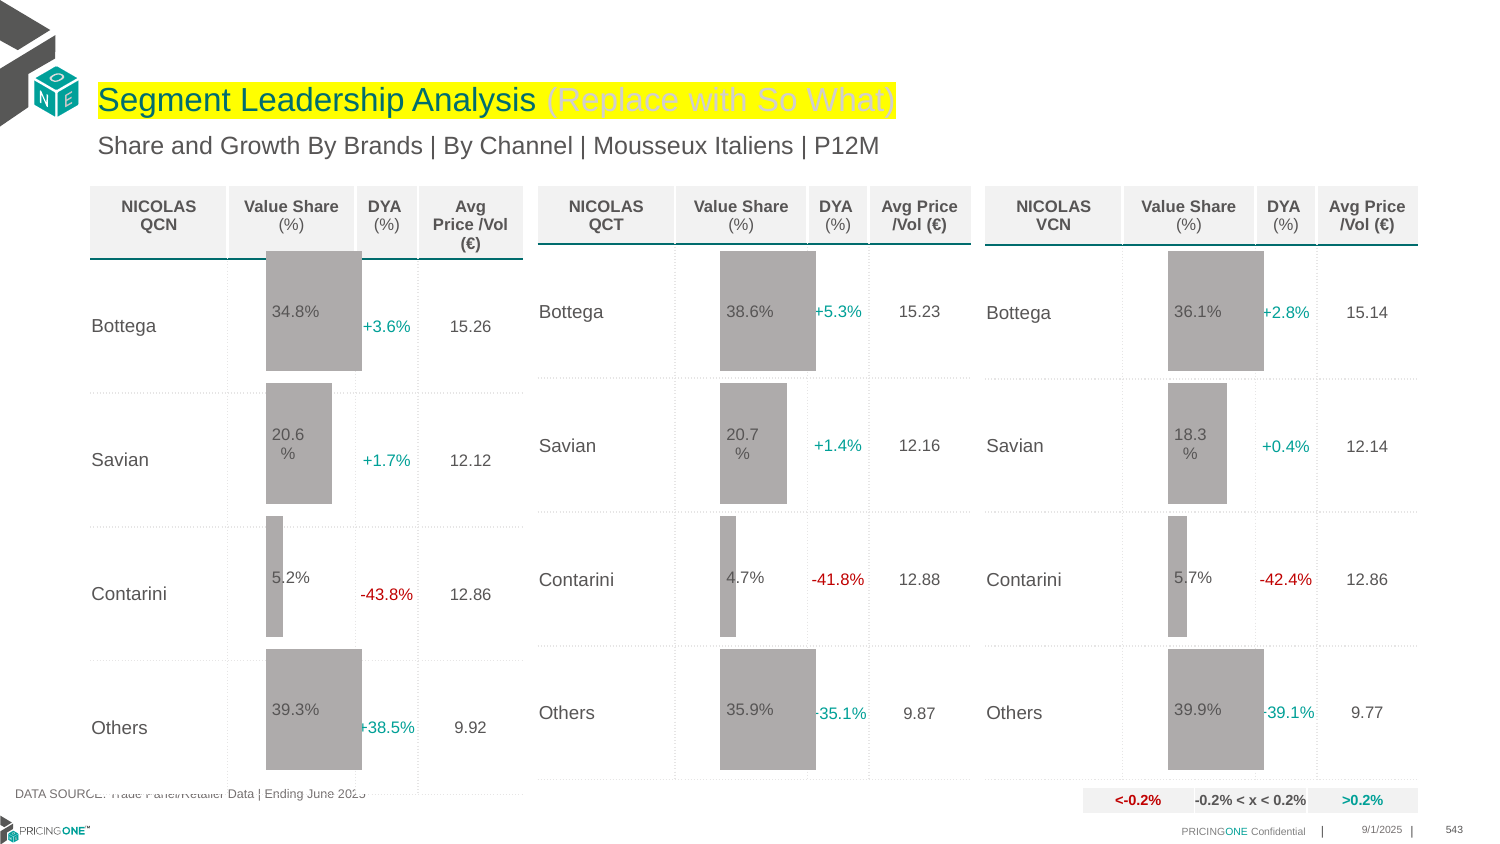

# Segment Leadership Analysis (Replace with So What)
Share and Growth By Brands | By Channel | Mousseux Italiens | P12M
| NICOLAS QCT | Value Share (%) | DYA (%) | Avg Price /Vol (€) |
| --- | --- | --- | --- |
| Bottega |  | +5.3% | 15.23 |
| Savian |  | +1.4% | 12.16 |
| Contarini |  | -41.8% | 12.88 |
| Others |  | +35.1% | 9.87 |
| NICOLAS QCN | Value Share (%) | DYA (%) | Avg Price /Vol (€) |
| --- | --- | --- | --- |
| Bottega |  | +3.6% | 15.26 |
| Savian |  | +1.7% | 12.12 |
| Contarini |  | -43.8% | 12.86 |
| Others |  | +38.5% | 9.92 |
| NICOLAS VCN | Value Share (%) | DYA (%) | Avg Price /Vol (€) |
| --- | --- | --- | --- |
| Bottega |  | +2.8% | 15.14 |
| Savian |  | +0.4% | 12.14 |
| Contarini |  | -42.4% | 12.86 |
| Others |  | +39.1% | 9.77 |

### Chart

| Category | Mousseux Italiens | NICOLAS QCN |
|---|---|
|  | 0.3483076252639846 |

### Chart

| Category | Mousseux Italiens | NICOLAS QCT |
|---|---|
|  | 0.3863319959518954 |

### Chart

| Category | Mousseux Italiens | NICOLAS VCN |
|---|---|
|  | 0.3606890740691595 |
DATA SOURCE: Trade Panel/Retailer Data | Ending June 2025
| <-0.2% | -0.2% < x < 0.2% | >0.2% |
| --- | --- | --- |

9/1/2025
543